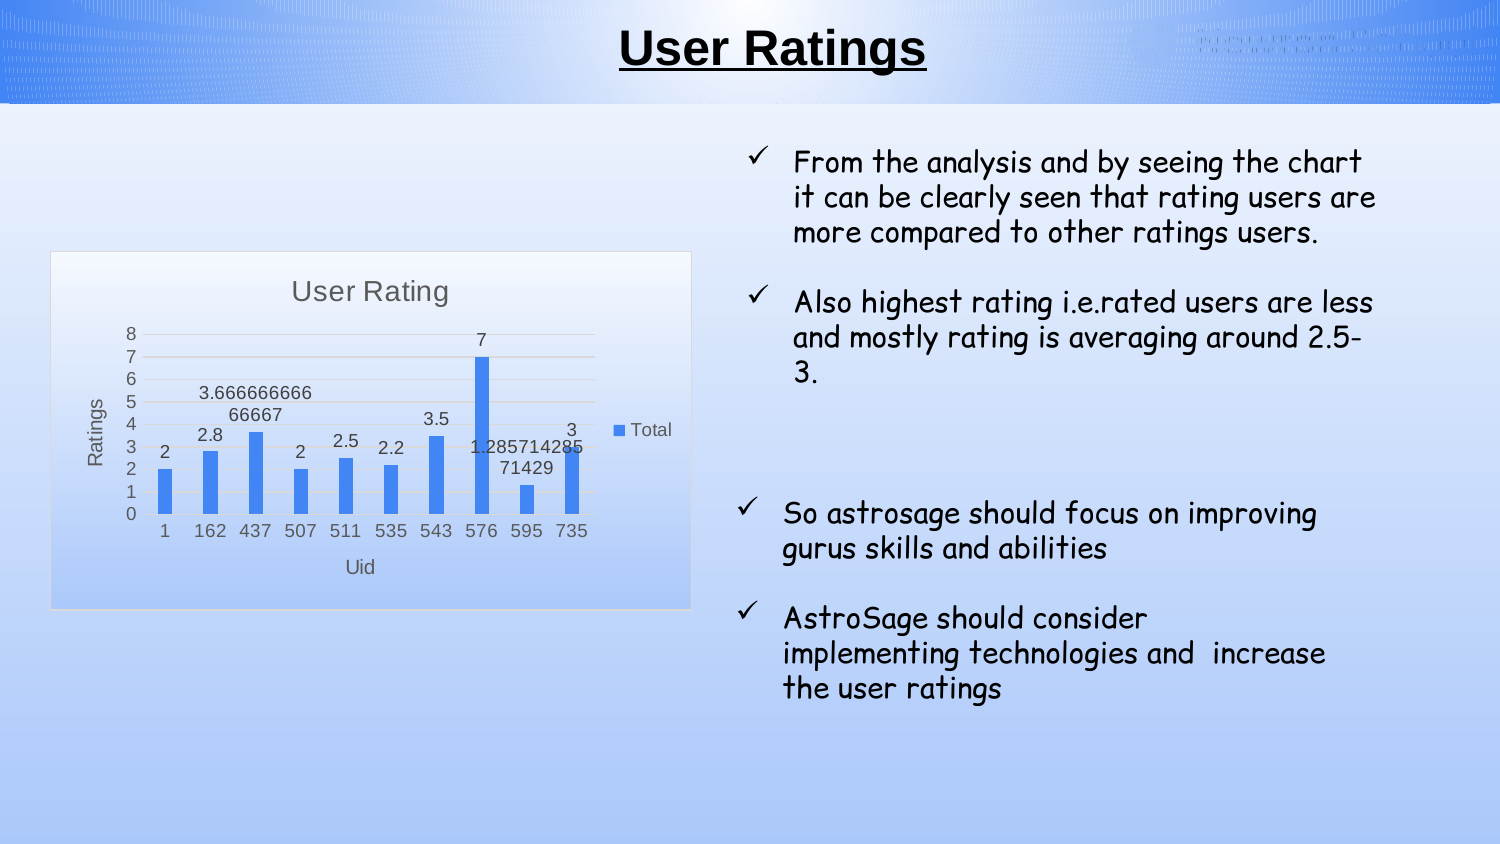

User Ratings

From the analysis and by seeing the chart it can be clearly seen that rating users are more compared to other ratings users.

Also highest rating i.e.rated users are less and mostly rating is averaging around 2.5-3.

### Chart: User Rating

| Category | Total |
|---|---|
| 1 | 2.0 |
| 162 | 2.8 |
| 437 | 3.6666666666666665 |
| 507 | 2.0 |
| 511 | 2.5 |
| 535 | 2.2 |
| 543 | 3.5 |
| 576 | 7.0 |
| 595 | 1.2857142857142858 |
| 735 | 3.0 |
So astrosage should focus on improving gurus skills and abilities

AstroSage should consider implementing technologies and  increase the user ratings